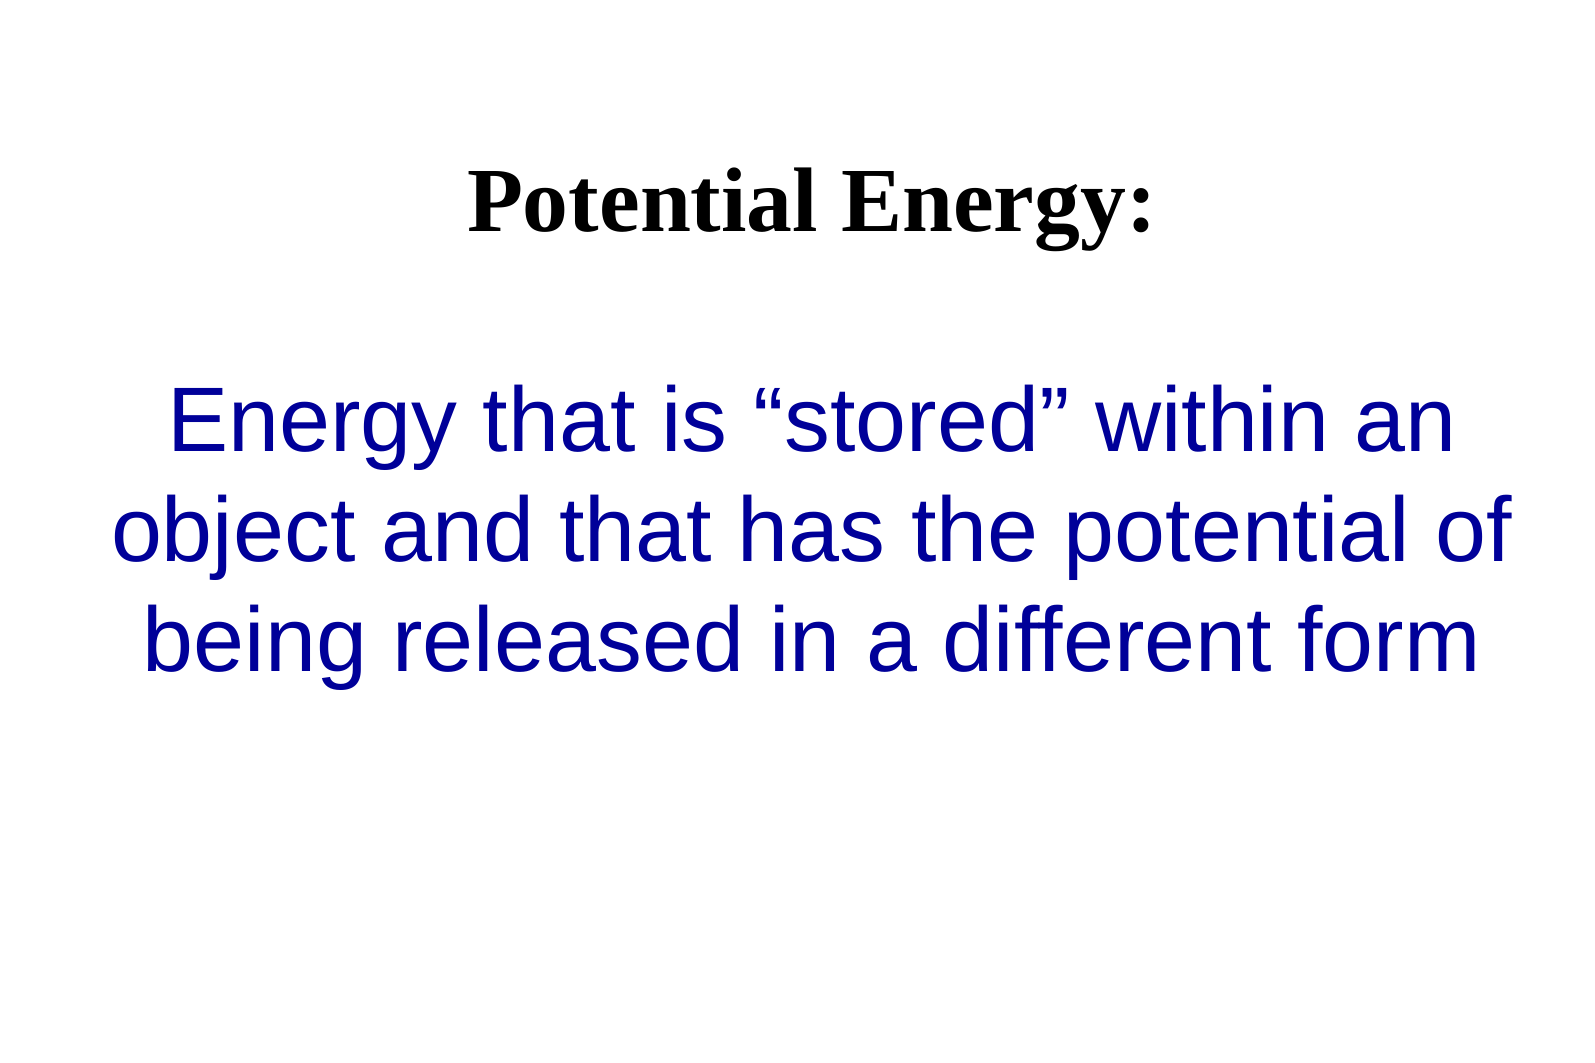

# Potential Energy: Energy that is “stored” within an object and that has the potential of being released in a different form